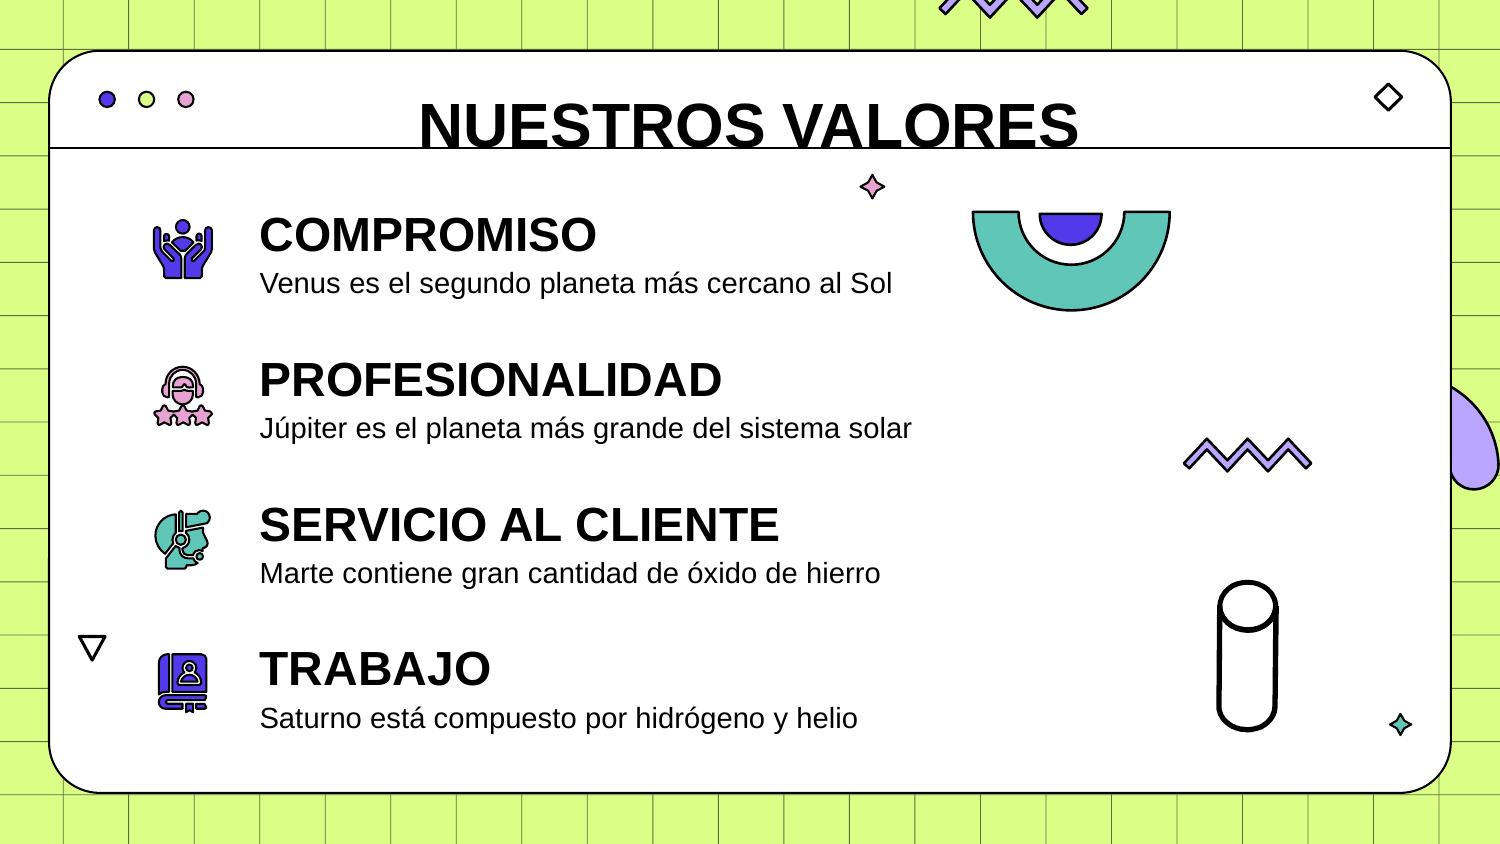

# NUESTROS VALORES

COMPROMISO

Venus es el segundo planeta más cercano al Sol
PROFESIONALIDAD

Júpiter es el planeta más grande del sistema solar

SERVICIO AL CLIENTE

Marte contiene gran cantidad de óxido de hierro

TRABAJO

Saturno está compuesto por hidrógeno y helio